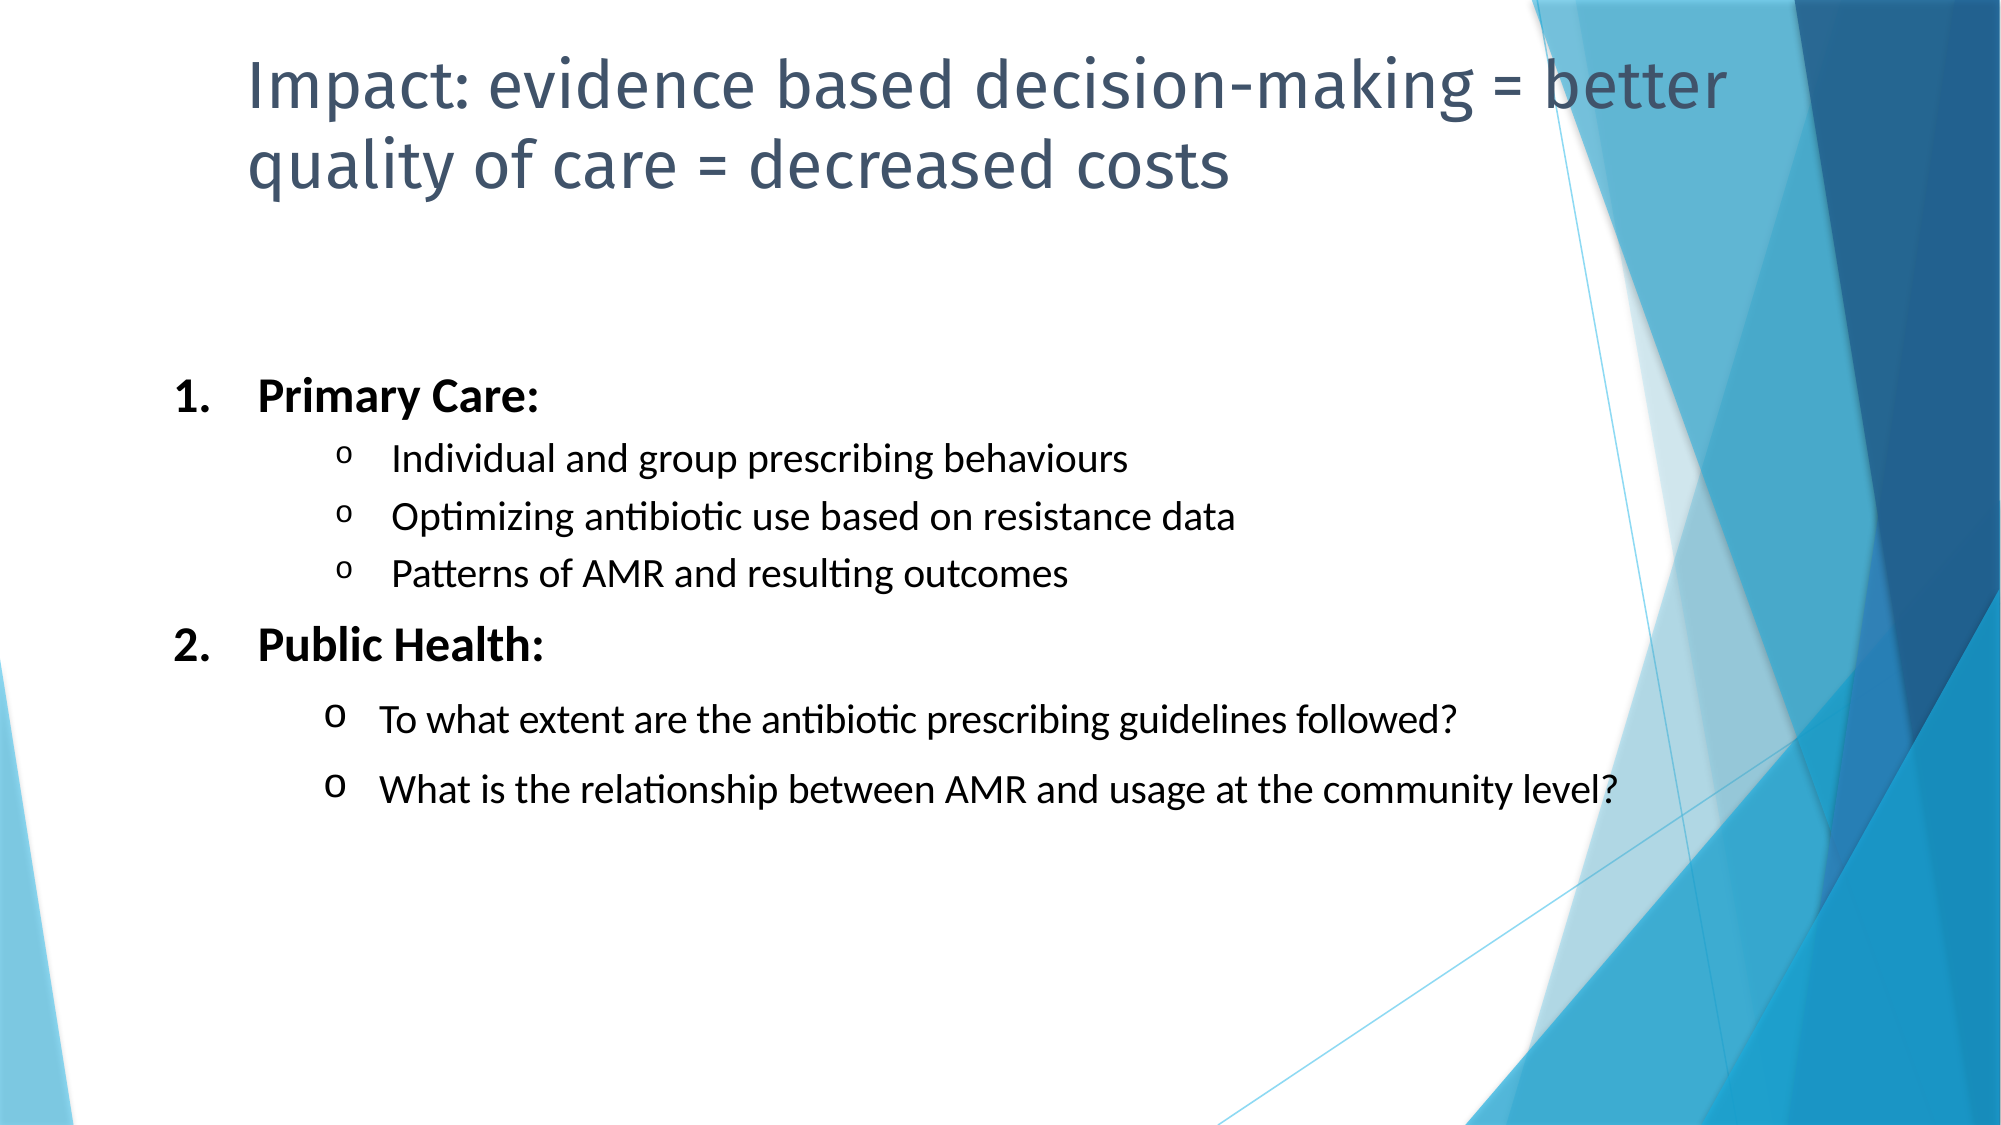

# Impact: evidence based decision-making = better quality of care = decreased costs
Primary Care:
Individual and group prescribing behaviours
Optimizing antibiotic use based on resistance data
Patterns of AMR and resulting outcomes
Public Health:
To what extent are the antibiotic prescribing guidelines followed?
What is the relationship between AMR and usage at the community level?